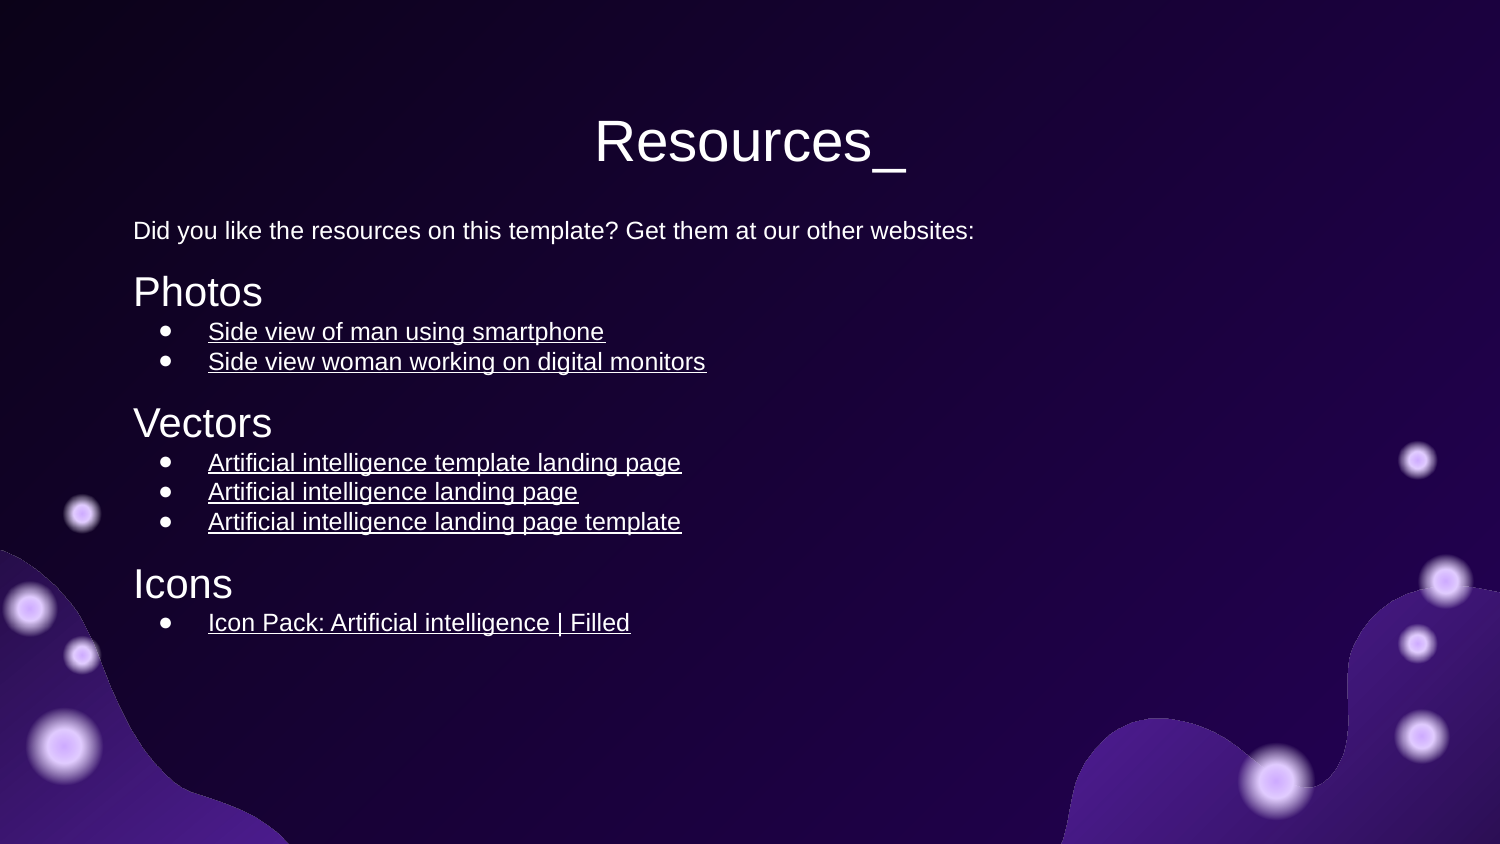

# Resources_
Did you like the resources on this template? Get them at our other websites:
Photos
Side view of man using smartphone
Side view woman working on digital monitors
Vectors
Artificial intelligence template landing page
Artificial intelligence landing page
Artificial intelligence landing page template
Icons
Icon Pack: Artificial intelligence | Filled